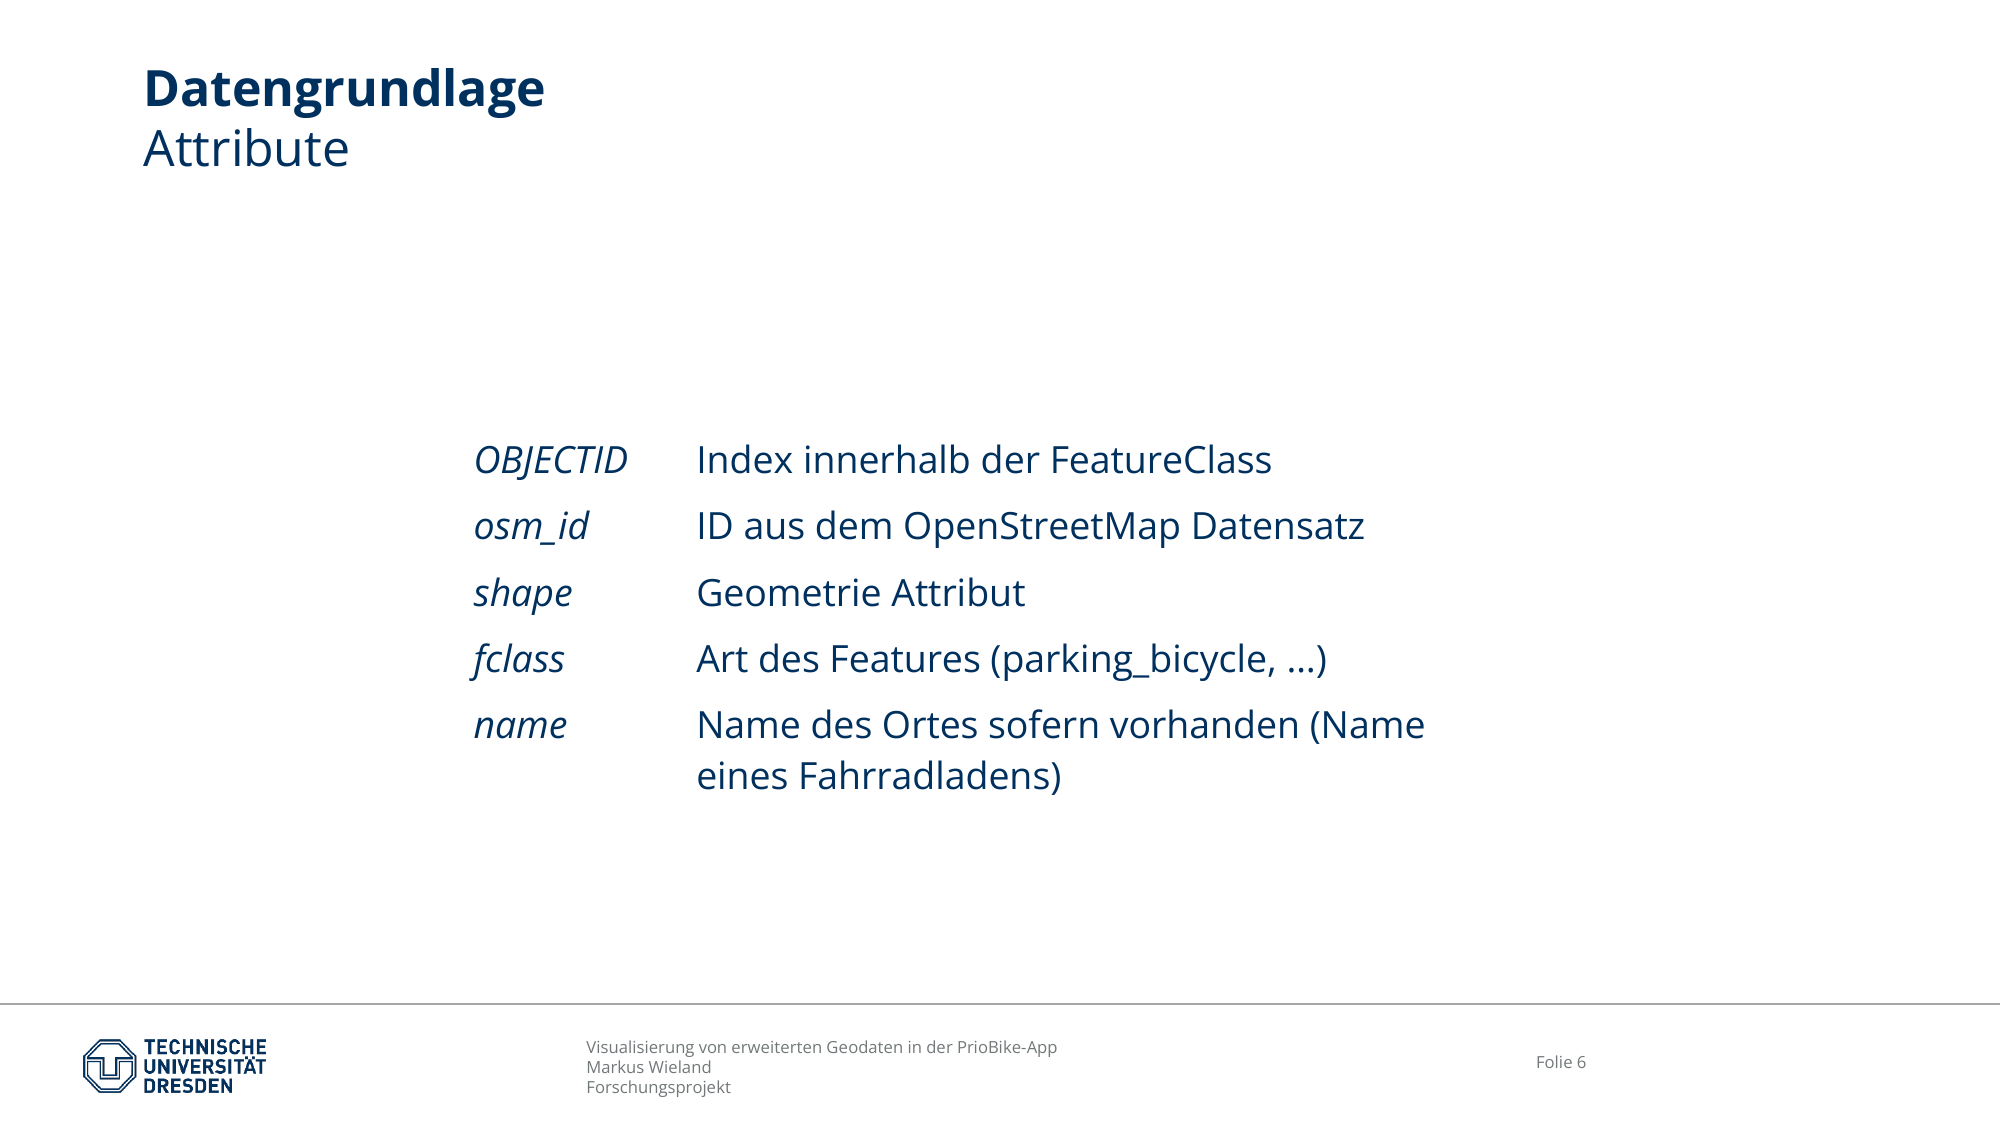

# Datengrundlage Attribute

| OBJECTID | Index innerhalb der FeatureClass |
| --- | --- |
| osm\_id | ID aus dem OpenStreetMap Datensatz |
| shape | Geometrie Attribut |
| fclass | Art des Features (parking\_bicycle, …) |
| name | Name des Ortes sofern vorhanden (Name eines Fahrradladens) |